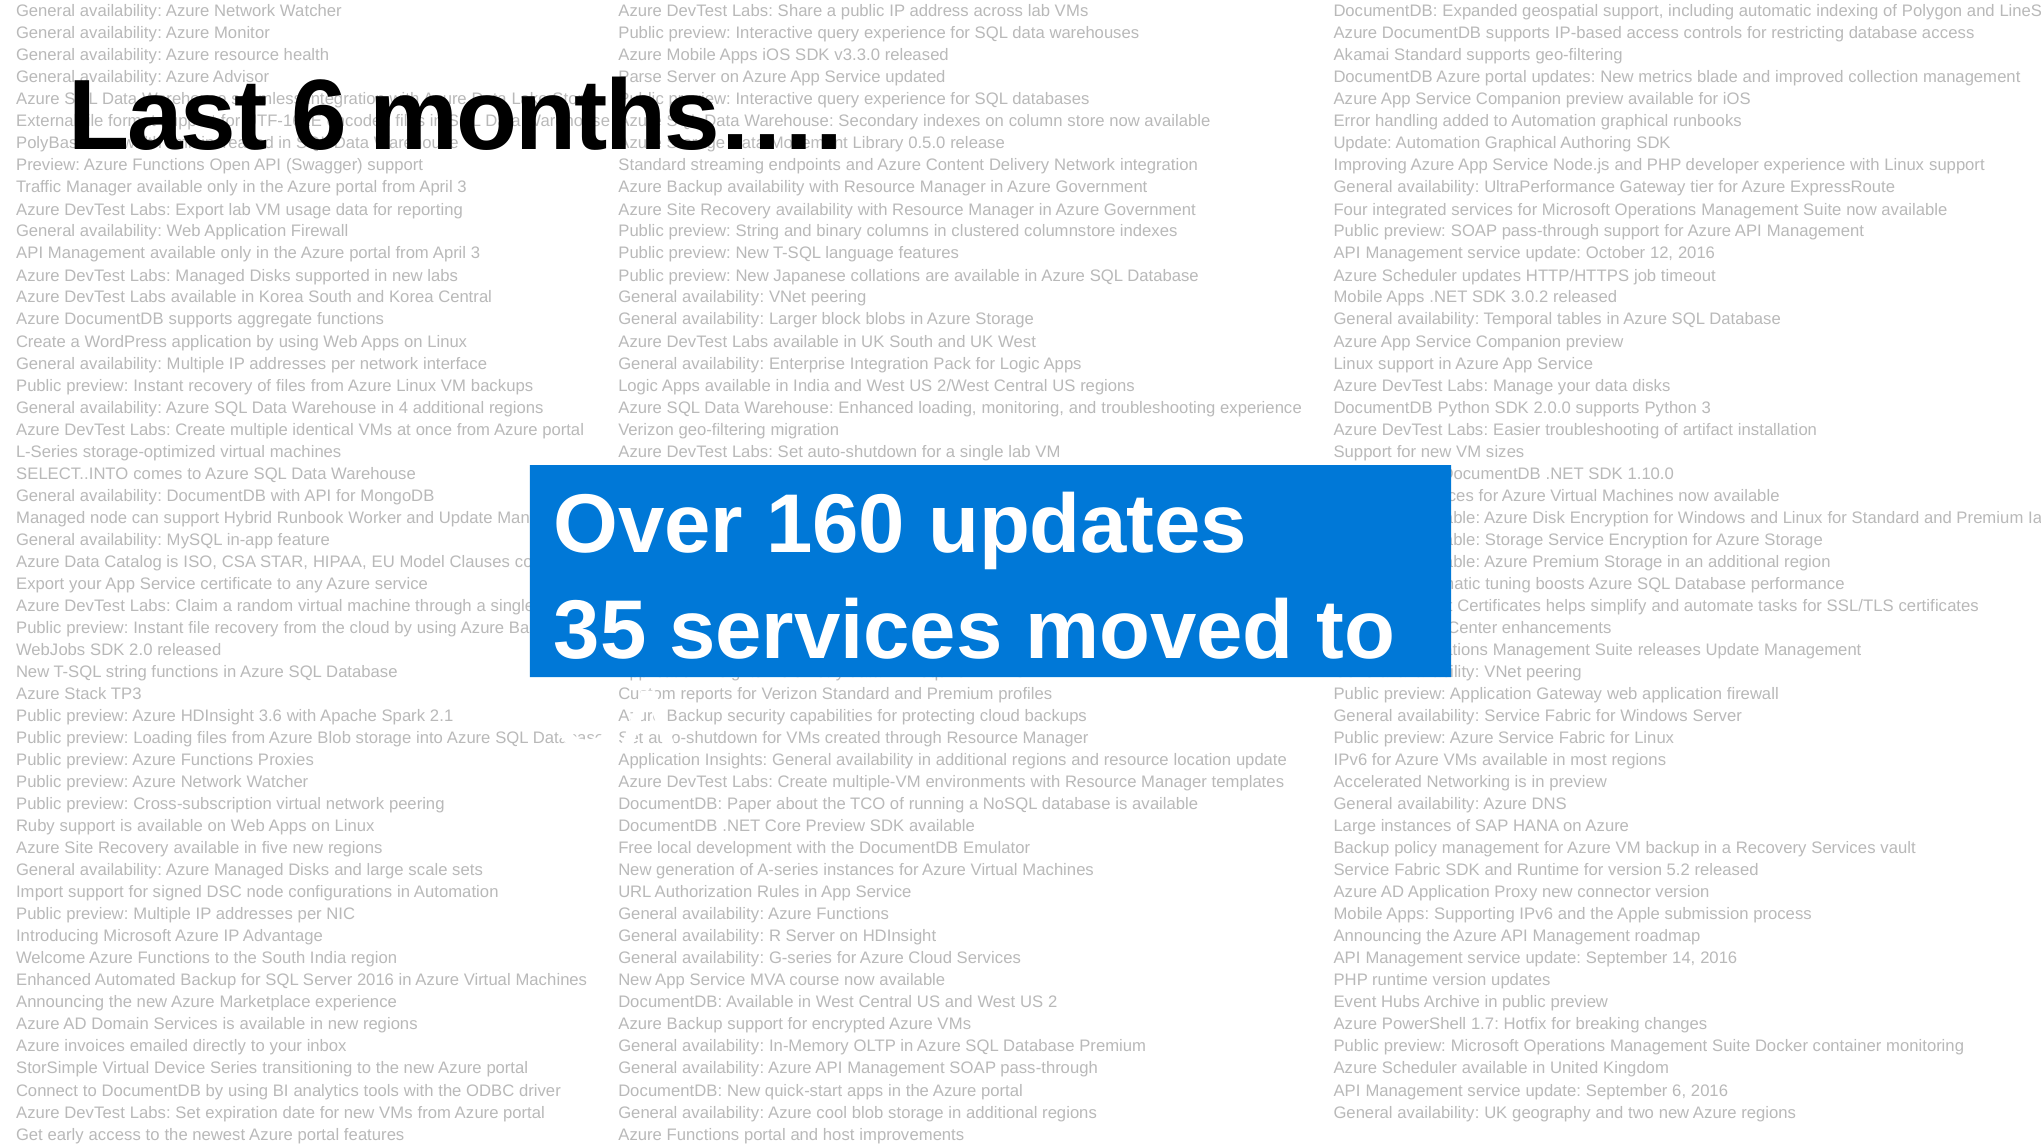

General availability: Azure Network Watcher
General availability: Azure Monitor
General availability: Azure resource health
General availability: Azure Advisor
Azure SQL Data Warehouse seamless integration with Azure Data Lake Store
External file format support for UTF-16LE encoded files in SQL Data Warehouse
PolyBase row width limit increased in SQL Data Warehouse
Preview: Azure Functions Open API (Swagger) support
Traffic Manager available only in the Azure portal from April 3
Azure DevTest Labs: Export lab VM usage data for reporting
General availability: Web Application Firewall
API Management available only in the Azure portal from April 3
Azure DevTest Labs: Managed Disks supported in new labs
Azure DevTest Labs available in Korea South and Korea Central
Azure DocumentDB supports aggregate functions
Create a WordPress application by using Web Apps on Linux
General availability: Multiple IP addresses per network interface
Public preview: Instant recovery of files from Azure Linux VM backups
General availability: Azure SQL Data Warehouse in 4 additional regions
Azure DevTest Labs: Create multiple identical VMs at once from Azure portal
L-Series storage-optimized virtual machines
SELECT..INTO comes to Azure SQL Data Warehouse
General availability: DocumentDB with API for MongoDB
Managed node can support Hybrid Runbook Worker and Update Management simultaneously
General availability: MySQL in-app feature
Azure Data Catalog is ISO, CSA STAR, HIPAA, EU Model Clauses compliant
Export your App Service certificate to any Azure service
Azure DevTest Labs: Claim a random virtual machine through a single click
Public preview: Instant file recovery from the cloud by using Azure Backup
WebJobs SDK 2.0 released
New T-SQL string functions in Azure SQL Database
Azure Stack TP3
Public preview: Azure HDInsight 3.6 with Apache Spark 2.1
Public preview: Loading files from Azure Blob storage into Azure SQL Database
Public preview: Azure Functions Proxies
Public preview: Azure Network Watcher
Public preview: Cross-subscription virtual network peering
Ruby support is available on Web Apps on Linux
Azure Site Recovery available in five new regions
General availability: Azure Managed Disks and large scale sets
Import support for signed DSC node configurations in Automation
Public preview: Multiple IP addresses per NIC
Introducing Microsoft Azure IP Advantage
Welcome Azure Functions to the South India region
Enhanced Automated Backup for SQL Server 2016 in Azure Virtual Machines
Announcing the new Azure Marketplace experience
Azure AD Domain Services is available in new regions
Azure invoices emailed directly to your inbox
StorSimple Virtual Device Series transitioning to the new Azure portal
Connect to DocumentDB by using BI analytics tools with the ODBC driver
Azure DevTest Labs: Set expiration date for new VMs from Azure portal
Get early access to the newest Azure portal features
Azure DevTest Labs: Share a public IP address across lab VMs
Public preview: Interactive query experience for SQL data warehouses
Azure Mobile Apps iOS SDK v3.3.0 released
Parse Server on Azure App Service updated
Public preview: Interactive query experience for SQL databases
Azure SQL Data Warehouse: Secondary indexes on column store now available
Azure Storage Data Movement Library 0.5.0 release
Standard streaming endpoints and Azure Content Delivery Network integration
Azure Backup availability with Resource Manager in Azure Government
Azure Site Recovery availability with Resource Manager in Azure Government
Public preview: String and binary columns in clustered columnstore indexes
Public preview: New T-SQL language features
Public preview: New Japanese collations are available in Azure SQL Database
General availability: VNet peering
General availability: Larger block blobs in Azure Storage
Azure DevTest Labs available in UK South and UK West
General availability: Enterprise Integration Pack for Logic Apps
Logic Apps available in India and West US 2/West Central US regions
Azure SQL Data Warehouse: Enhanced loading, monitoring, and troubleshooting experience
Verizon geo-filtering migration
Azure DevTest Labs: Set auto-shutdown for a single lab VM
DocumentDB: Change Feed support
Azure DevTest Labs: Create claimable lab VMs in a pool
General availability: Azure IoT Gateway SDK
General availability: Package Management extension for Visual Studio Team Services
General availability: Azure IoT Hub device management
Query Store is turned on by default for Azure SQL Database
General availability: Mobile Apps SDKs for Apache Cordova and JavaScript
Back up Azure VMs directly from the VM blade
General availability: New API version and .NET SDK for Azure Search
Application Insights: Telemetry data will require HTTPS
Custom reports for Verizon Standard and Premium profiles
Azure Backup security capabilities for protecting cloud backups
Set auto-shutdown for VMs created through Resource Manager
Application Insights: General availability in additional regions and resource location update
Azure DevTest Labs: Create multiple-VM environments with Resource Manager templates
DocumentDB: Paper about the TCO of running a NoSQL database is available
DocumentDB .NET Core Preview SDK available
Free local development with the DocumentDB Emulator
New generation of A-series instances for Azure Virtual Machines
URL Authorization Rules in App Service
General availability: Azure Functions
General availability: R Server on HDInsight
General availability: G-series for Azure Cloud Services
New App Service MVA course now available
DocumentDB: Available in West Central US and West US 2
Azure Backup support for encrypted Azure VMs
General availability: In-Memory OLTP in Azure SQL Database Premium
General availability: Azure API Management SOAP pass-through
DocumentDB: New quick-start apps in the Azure portal
General availability: Azure cool blob storage in additional regions
Azure Functions portal and host improvements
DocumentDB: Expanded geospatial support, including automatic indexing of Polygon and LineString objects
Azure DocumentDB supports IP-based access controls for restricting database access
Akamai Standard supports geo-filtering
DocumentDB Azure portal updates: New metrics blade and improved collection management
Azure App Service Companion preview available for iOS
Error handling added to Automation graphical runbooks
Update: Automation Graphical Authoring SDK
Improving Azure App Service Node.js and PHP developer experience with Linux support
General availability: UltraPerformance Gateway tier for Azure ExpressRoute
Four integrated services for Microsoft Operations Management Suite now available
Public preview: SOAP pass-through support for Azure API Management
API Management service update: October 12, 2016
Azure Scheduler updates HTTP/HTTPS job timeout
Mobile Apps .NET SDK 3.0.2 released
General availability: Temporal tables in Azure SQL Database
Azure App Service Companion preview
Linux support in Azure App Service
Azure DevTest Labs: Manage your data disks
DocumentDB Python SDK 2.0.0 supports Python 3
Azure DevTest Labs: Easier troubleshooting of artifact installation
Support for new VM sizes
Go faster with DocumentDB .NET SDK 1.10.0
H-Series instances for Azure Virtual Machines now available
Generally available: Azure Disk Encryption for Windows and Linux for Standard and Premium IaaS virtual machines
Generally available: Storage Service Encryption for Azure Storage
Generally available: Azure Premium Storage in an additional region
Improved automatic tuning boosts Azure SQL Database performance
Azure Key Vault Certificates helps simplify and automate tasks for SSL/TLS certificates
Azure Security Center enhancements
Microsoft Operations Management Suite releases Update Management
General availability: VNet peering
Public preview: Application Gateway web application firewall
General availability: Service Fabric for Windows Server
Public preview: Azure Service Fabric for Linux
IPv6 for Azure VMs available in most regions
Accelerated Networking is in preview
General availability: Azure DNS
Large instances of SAP HANA on Azure
Backup policy management for Azure VM backup in a Recovery Services vault
Service Fabric SDK and Runtime for version 5.2 released
Azure AD Application Proxy new connector version
Mobile Apps: Supporting IPv6 and the Apple submission process
Announcing the Azure API Management roadmap
API Management service update: September 14, 2016
PHP runtime version updates
Event Hubs Archive in public preview
Azure PowerShell 1.7: Hotfix for breaking changes
Public preview: Microsoft Operations Management Suite Docker container monitoring
Azure Scheduler available in United Kingdom
API Management service update: September 6, 2016
General availability: UK geography and two new Azure regions
# Last 6 months….
Over 160 updates
35 services moved to GA